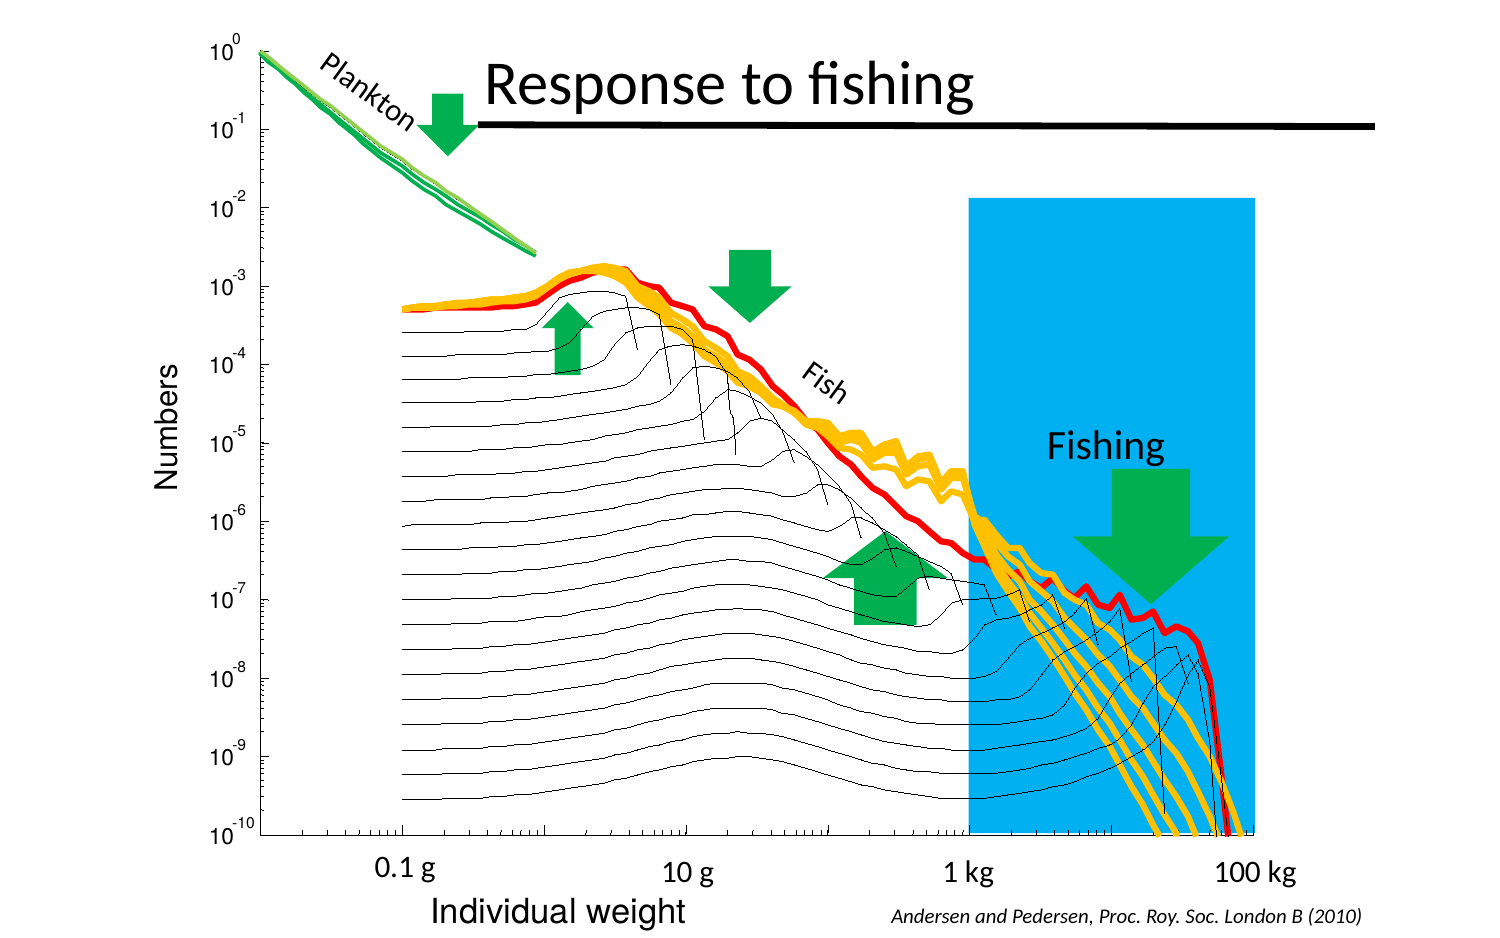

Response to fishing
0
10

Plankton

-1
10

-2
10

Fishing

-3

10

-4
10
Fish

Numbers

-5
10

-6
10

-7
10

-8
10

-9
10

-10
10

0.1 g
10 g
1 kg
100 kg
Individual weight
Andersen and Pedersen, Proc. Roy. Soc. London B (2010)